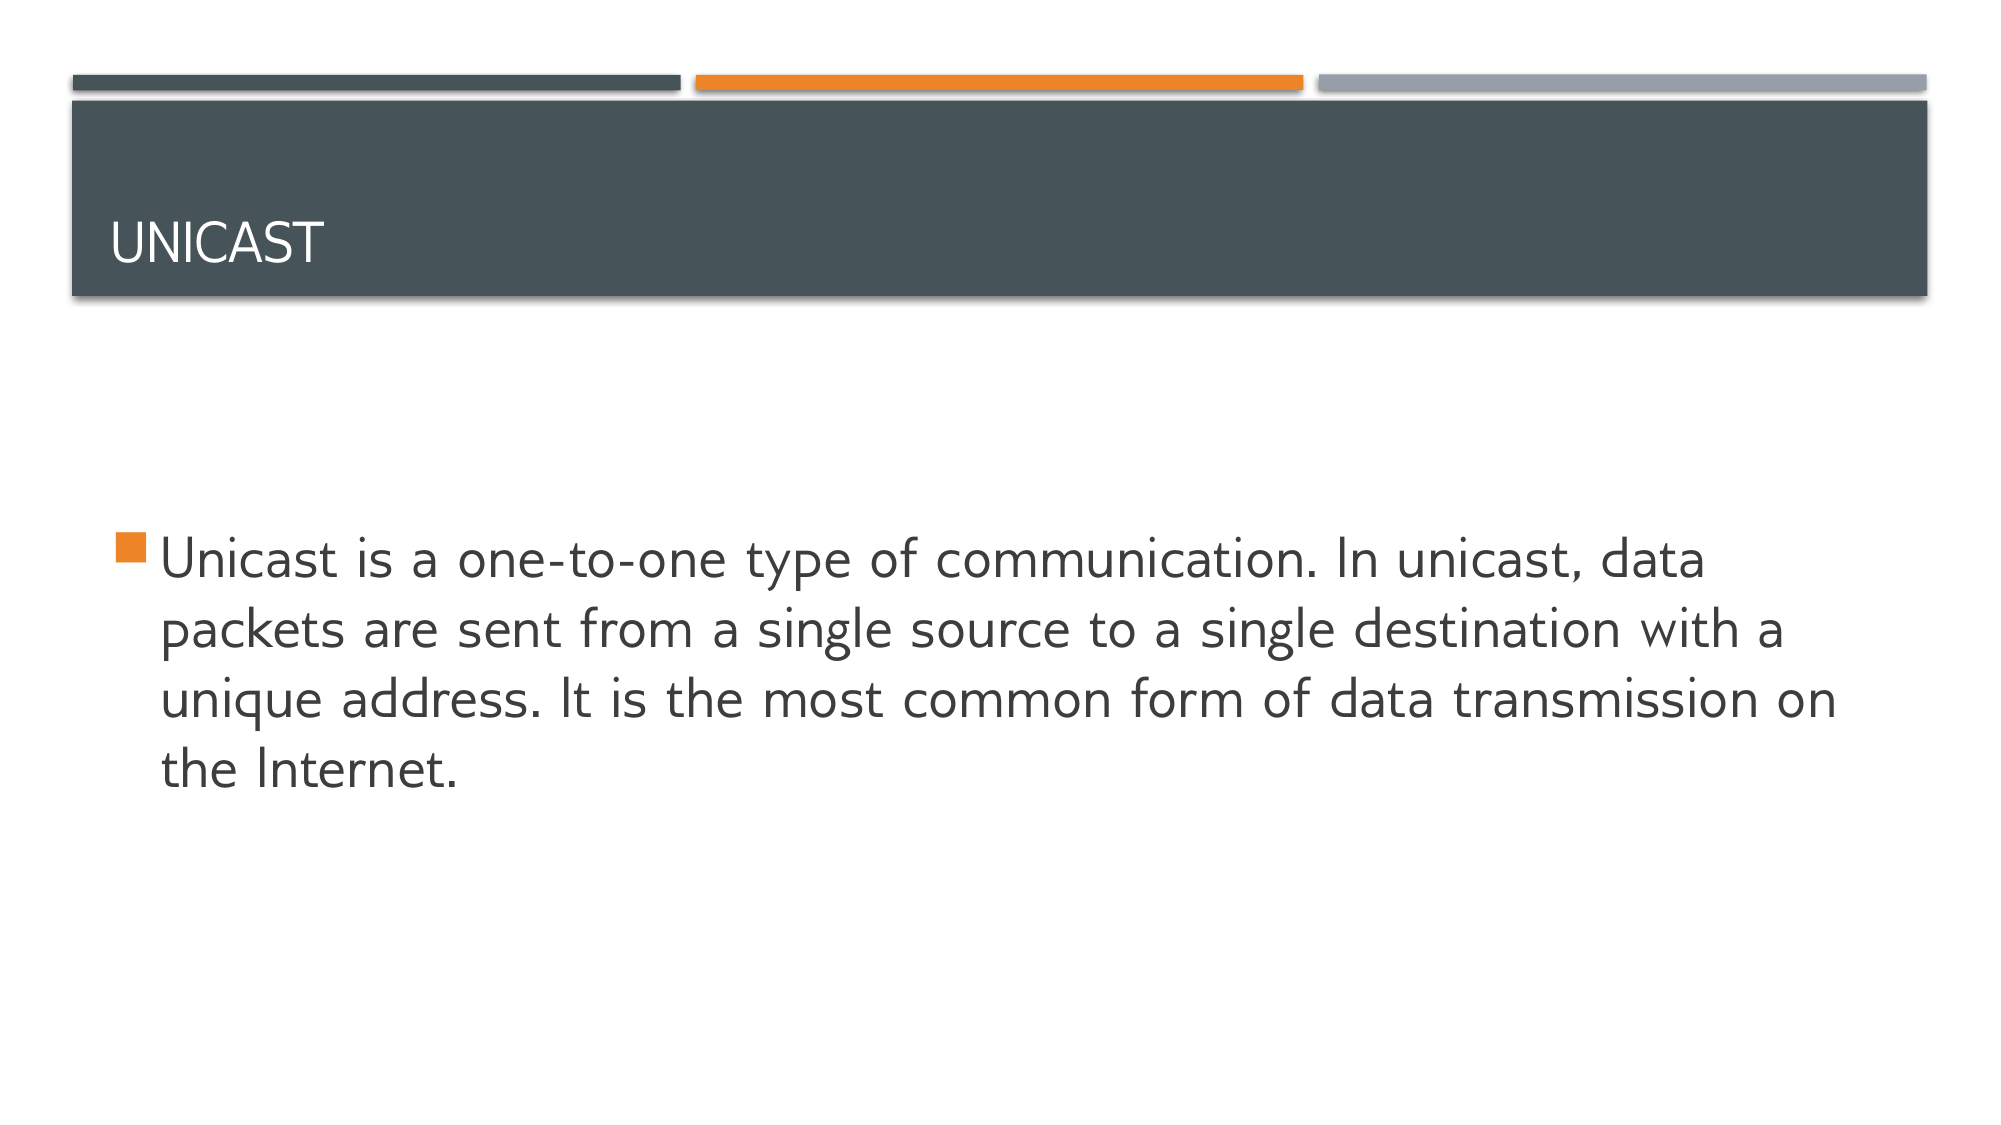

# Unicast
Unicast is a one-to-one type of communication. In unicast, data packets are sent from a single source to a single destination with a unique address. It is the most common form of data transmission on the Internet.